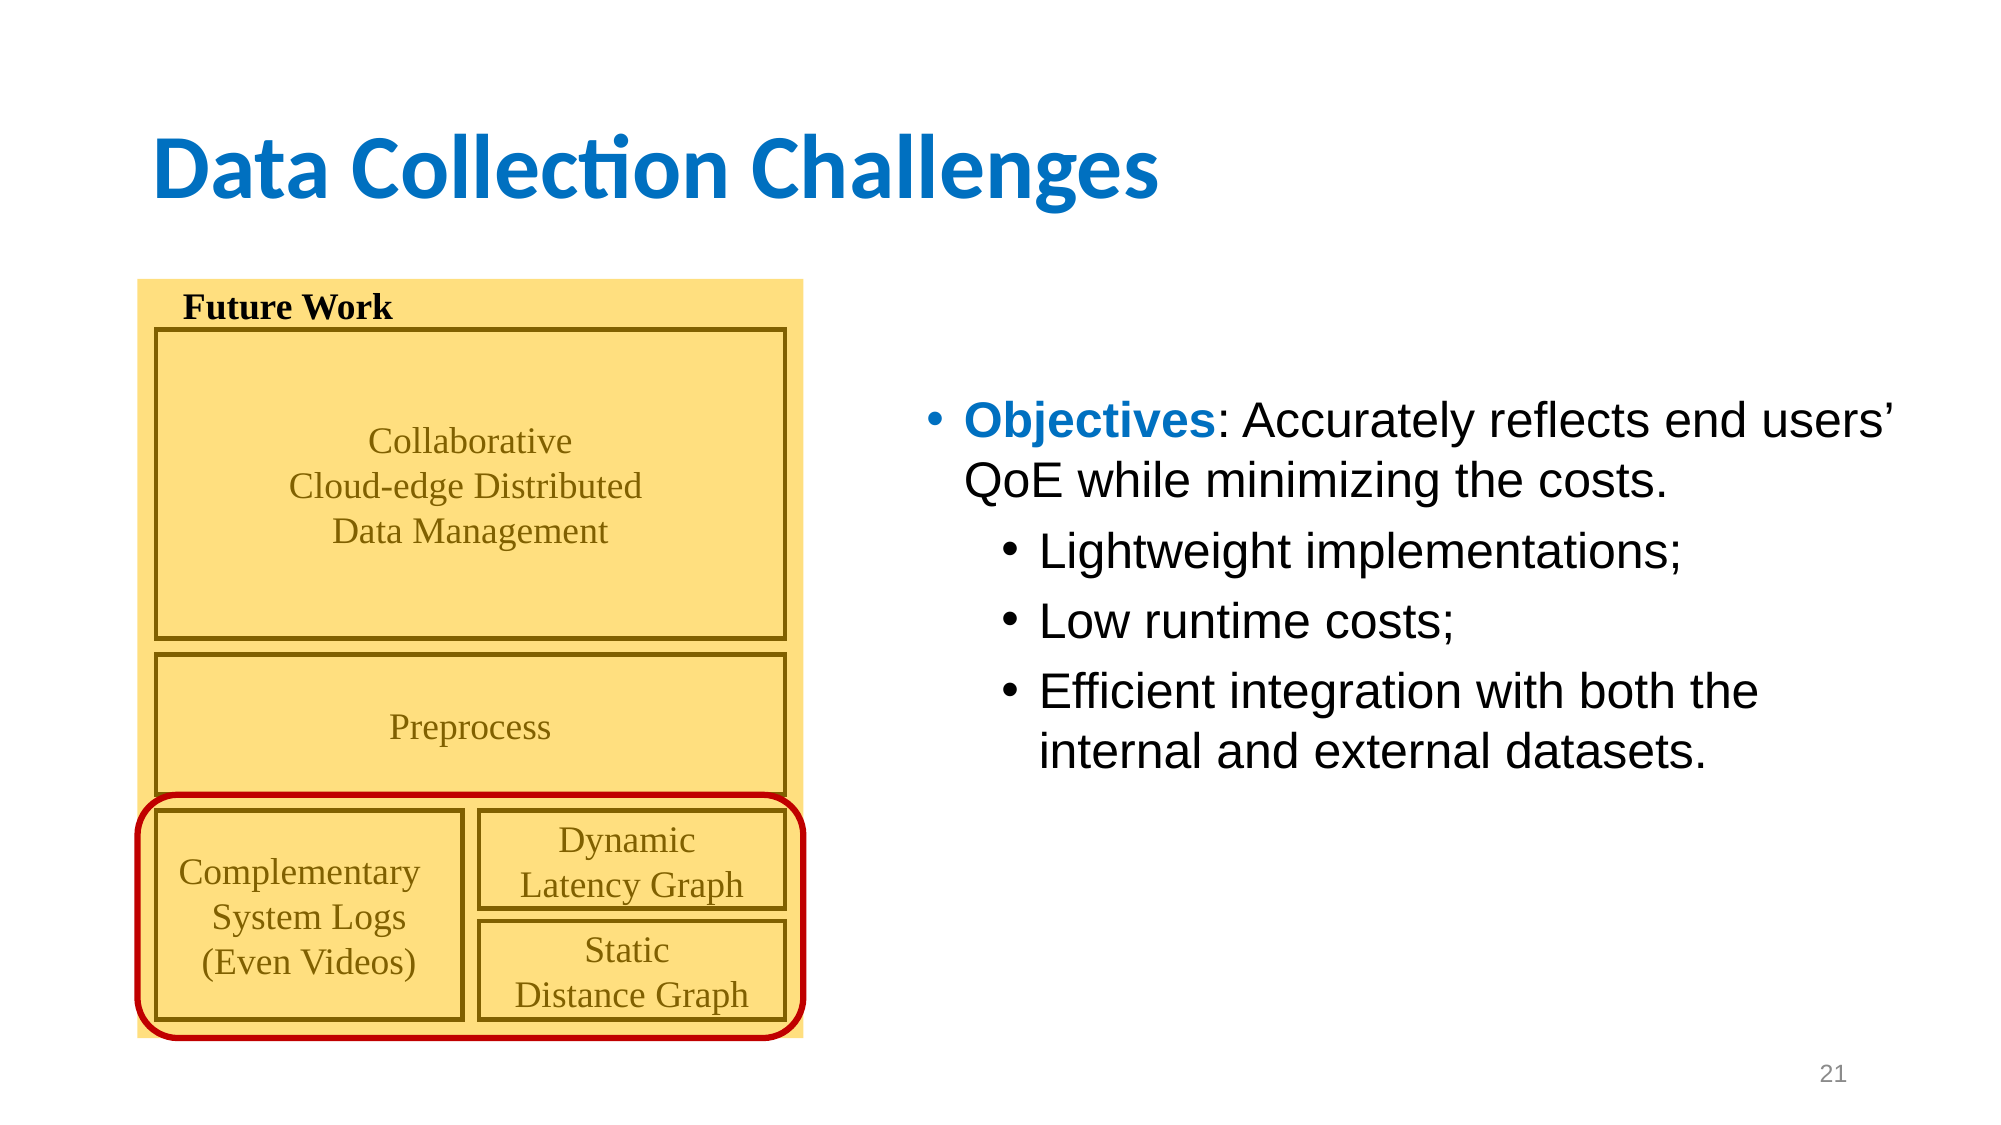

# Data Collection Challenges
Future Work

Collaborative
Cloud-edge Distributed
Data Management
Preprocess
Complementary
System Logs
(Even Videos)
Dynamic
Latency Graph
Static
Distance Graph

Objectives: Accurately reflects end users’ QoE while minimizing the costs.
Lightweight implementations;
Low runtime costs;
Efficient integration with both the internal and external datasets.

21